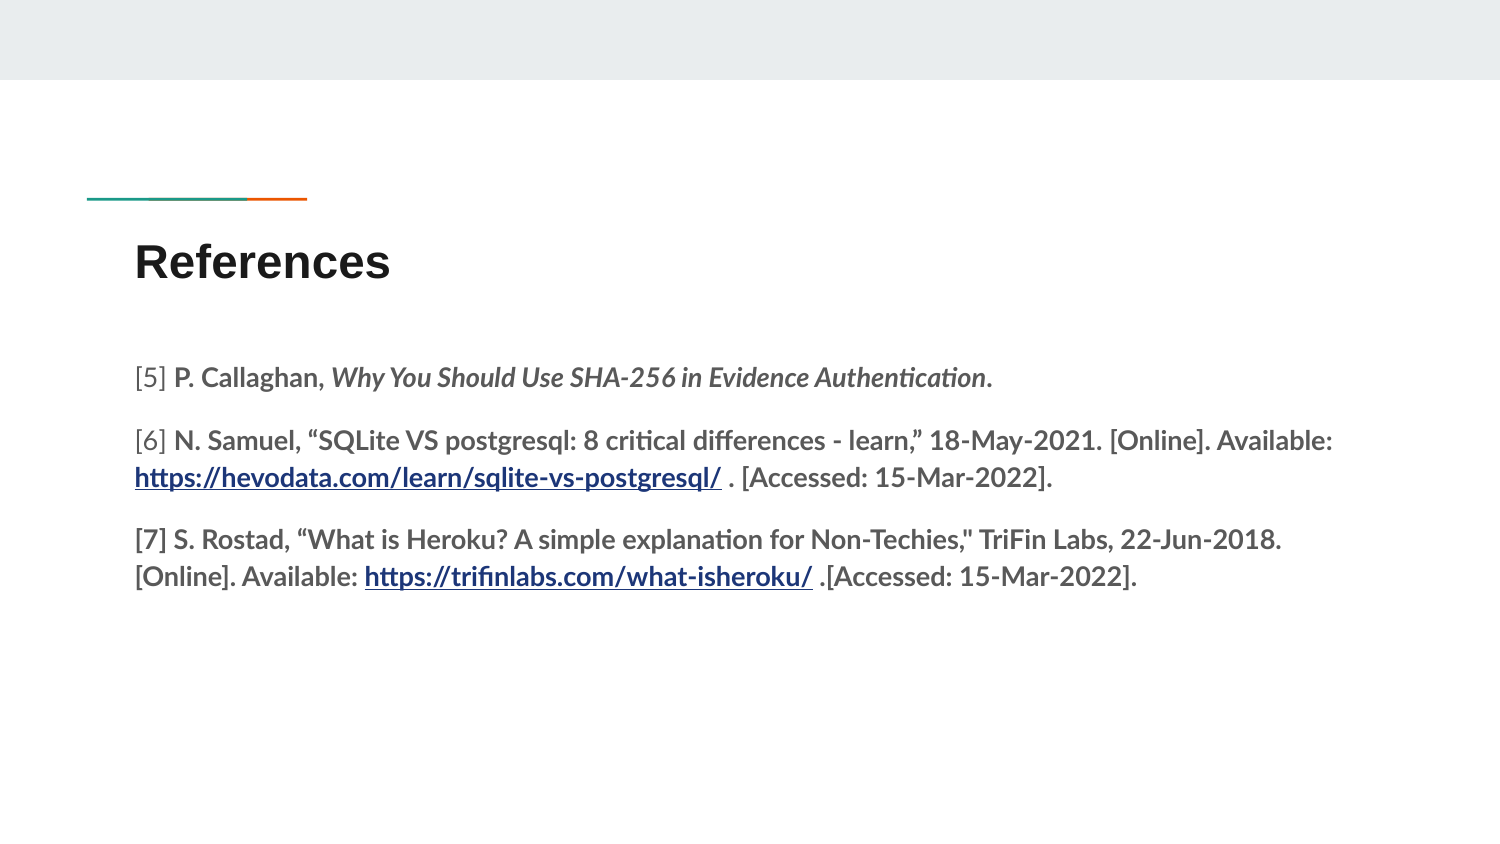

# References
[5] P. Callaghan, Why You Should Use SHA-256 in Evidence Authentication.
[6] N. Samuel, “SQLite VS postgresql: 8 critical differences - learn,” 18-May-2021. [Online]. Available: https://hevodata.com/learn/sqlite-vs-postgresql/ . [Accessed: 15-Mar-2022].
[7] S. Rostad, “What is Heroku? A simple explanation for Non-Techies," TriFin Labs, 22-Jun-2018. [Online]. Available: https://trifinlabs.com/what-isheroku/ .[Accessed: 15-Mar-2022].